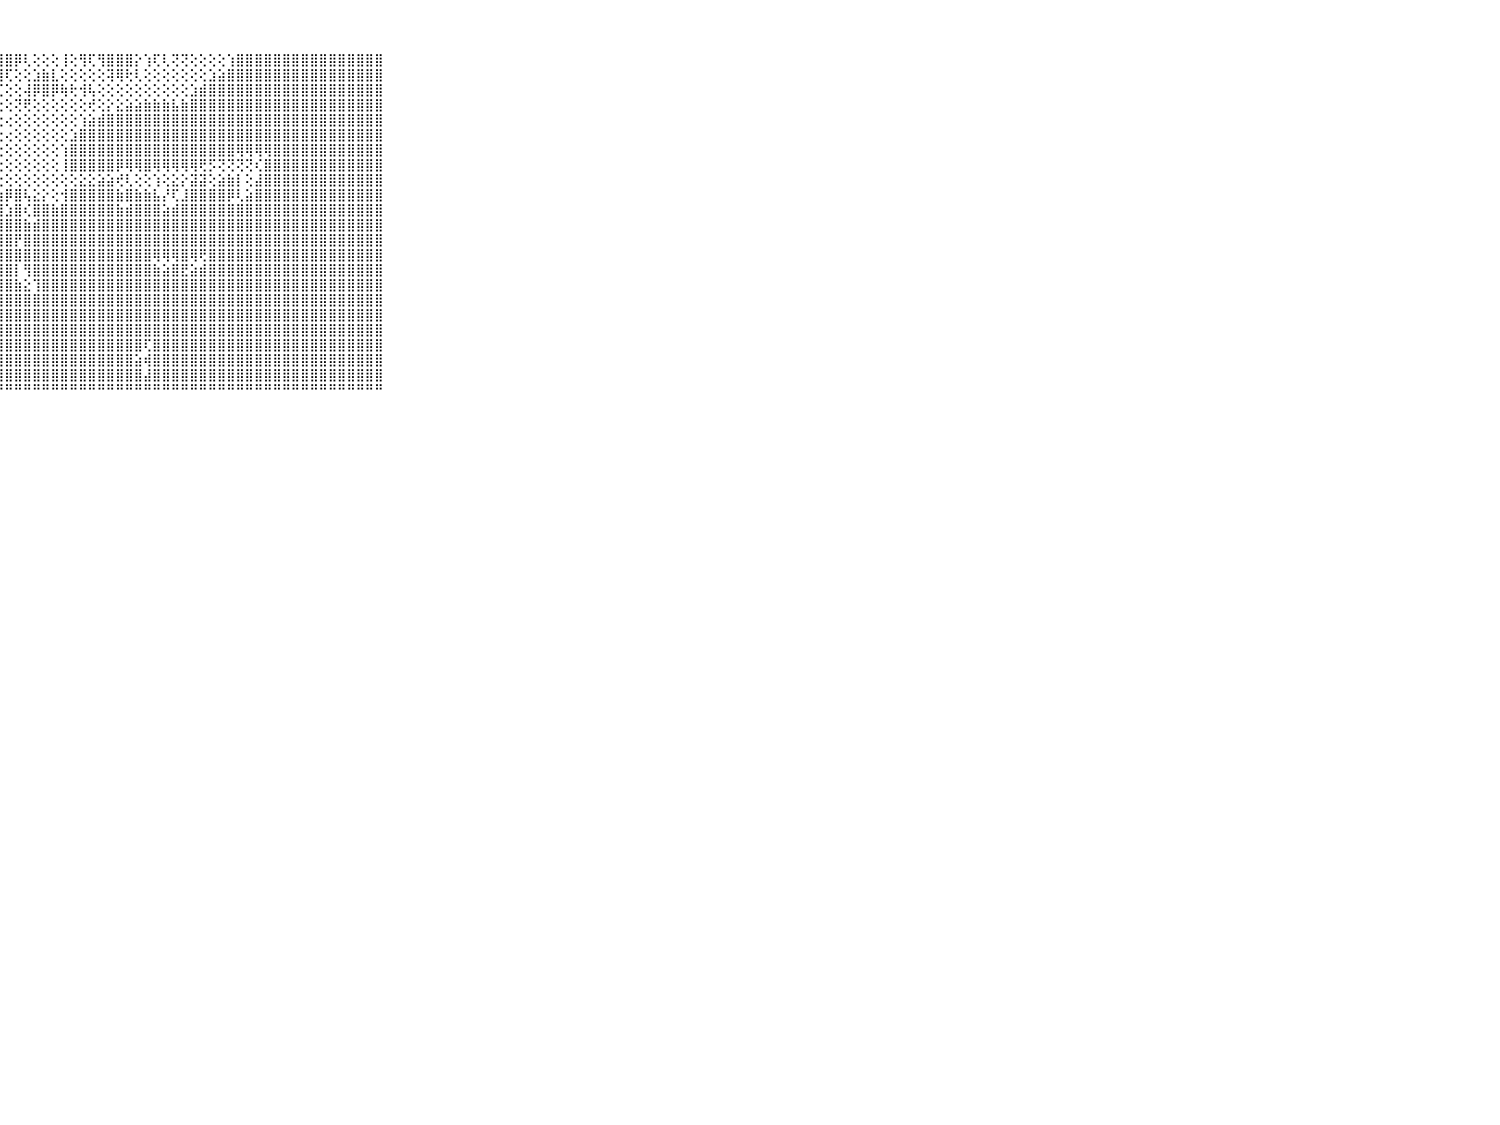

⠀⠀⠀⠀⠀⠀⠀⠀⠀⠀⠀⣿⣿⣿⣿⣿⣿⣿⣿⣿⣿⣿⣿⣿⣿⣿⣿⣿⣿⡿⢇⢕⢕⢕⢸⢕⢻⢏⢻⣿⣿⣿⡕⢱⢏⢇⢝⢝⢕⢕⢕⢕⢱⣿⣿⣿⣿⣿⣿⣿⣿⣿⣿⣿⣿⣿⣿⣿⣿⠀⠀⠀⠀⠀⠀⠀⠀⠀⠀⠀⠀
⠀⠀⠀⠀⠀⠀⠀⠀⠀⠀⠀⣿⣿⣿⣿⣿⣿⣿⣿⣿⣿⣿⣿⣿⣿⣿⣿⣿⢏⢕⢕⣱⣷⣇⢕⢕⢕⢕⢕⢽⢿⢗⢇⢕⢕⢕⢕⢕⢕⢕⣱⣵⣿⣿⣿⣿⣿⣿⣿⣿⣿⣿⣿⣿⣿⣿⣿⣿⣿⠀⠀⠀⠀⠀⠀⠀⠀⠀⠀⠀⠀
⠀⠀⠀⠀⠀⠀⠀⠀⠀⠀⠀⣿⣿⣿⣿⣿⣿⣿⣿⣿⣿⣿⣿⣿⣿⣿⣿⣏⢕⢕⢼⡿⣿⡿⢷⢗⢺⢧⢕⢕⢕⢕⢕⢕⢕⢕⢕⢕⣱⣾⣿⣿⣿⣿⣿⣿⣿⣿⣿⣿⣿⣿⣿⣿⣿⣿⣿⣿⣿⠀⠀⠀⠀⠀⠀⠀⠀⠀⠀⠀⠀
⠀⠀⠀⠀⠀⠀⠀⠀⠀⠀⠀⣿⣿⣿⣿⣿⣿⣿⣿⣿⣿⣿⣿⣿⣿⣿⡟⢕⢕⢝⢟⢕⢕⢕⢕⢕⢕⢞⢕⡕⣕⣵⣵⣷⣷⣷⣧⣷⣿⣿⣿⣿⣿⣿⣿⣿⣿⣿⣿⣿⣿⣿⣿⣿⣿⣿⣿⣿⣿⠀⠀⠀⠀⠀⠀⠀⠀⠀⠀⠀⠀
⠀⠀⠀⠀⠀⠀⠀⠀⠀⠀⠀⣿⣿⣿⣿⣿⣿⣿⣿⣿⣿⣿⣿⣿⣿⣿⡇⢕⢔⢕⢕⢕⢕⢕⢕⢕⢱⣵⣾⣿⣿⣿⣿⣿⣿⣿⣿⣿⣿⣿⣿⣿⣿⣿⣿⣿⣿⣿⣿⣿⣿⣿⣿⣿⣿⣿⣿⣿⣿⠀⠀⠀⠀⠀⠀⠀⠀⠀⠀⠀⠀
⠀⠀⠀⠀⠀⠀⠀⠀⠀⠀⠀⣿⣿⣿⣿⣿⣿⣿⣿⣿⣿⣿⣿⣿⣿⣿⡇⢕⢔⢕⢕⢕⢕⢕⢕⣱⣿⣿⣿⣿⣿⣿⣿⣿⣿⣿⣿⣿⣿⣿⣿⣿⣿⣿⣿⣿⣿⣿⣿⣿⣿⣿⣿⣿⣿⣿⣿⣿⣿⠀⠀⠀⠀⠀⠀⠀⠀⠀⠀⠀⠀
⠀⠀⠀⠀⠀⠀⠀⠀⠀⠀⠀⣿⣿⣿⣿⣿⣿⣿⣿⣿⣿⣿⣿⣿⣿⣿⡇⢕⢕⢕⢕⢕⢕⢕⢱⣿⣿⣿⣿⣿⣿⣿⣿⣿⣿⣿⣿⣿⣿⣿⣿⣿⣿⢿⢿⢿⢿⣿⣿⣿⣿⣿⣿⣿⣿⣿⣿⣿⣿⠀⠀⠀⠀⠀⠀⠀⠀⠀⠀⠀⠀
⠀⠀⠀⠀⠀⠀⠀⠀⠀⠀⠀⣿⣿⣿⣿⣿⣿⣿⣿⣿⣿⣿⣿⣿⣿⣿⢇⢕⢕⢕⢕⢕⢕⢕⢸⣿⣿⣿⣿⣿⡿⢿⢿⣿⢿⢿⢿⢿⢿⢟⡫⢝⢝⢝⢝⢎⣿⣿⣿⣿⣿⣿⣿⣿⣿⣿⣿⣿⣿⠀⠀⠀⠀⠀⠀⠀⠀⠀⠀⠀⠀
⠀⠀⠀⠀⠀⠀⠀⠀⠀⠀⠀⣿⣿⣿⣿⣿⣿⣿⣿⣿⣿⣿⣿⣿⣿⣿⡇⢕⢕⢕⢕⢕⢕⢕⢕⢕⣕⣕⣵⣵⢞⢇⢕⢕⢱⢕⣕⡕⣽⣽⢕⣵⣷⡇⢕⣼⣿⣿⣿⣿⣿⣿⣿⣿⣿⣿⣿⣿⣿⠀⠀⠀⠀⠀⠀⠀⠀⠀⠀⠀⠀
⠀⠀⠀⠀⠀⠀⠀⠀⠀⠀⠀⣿⣿⣿⣿⣿⣿⣿⣿⣿⣿⣿⣿⣿⣿⣿⣿⣵⡿⣿⢧⣕⡕⢕⢺⣿⣿⣿⣿⣿⣷⣿⣷⣷⣧⡜⢏⣸⣿⣿⣿⣿⡿⢇⣵⣿⣿⣿⣿⣿⣿⣿⣿⣿⣿⣿⣿⣿⣿⠀⠀⠀⠀⠀⠀⠀⠀⠀⠀⠀⠀
⠀⠀⠀⠀⠀⠀⠀⠀⠀⠀⠀⣿⣿⣿⣿⣿⣿⣿⣿⣿⣿⣿⣿⣿⣿⣿⣿⣿⣱⣿⢎⣿⣿⣷⣿⣿⣿⣿⣿⣿⣷⣾⣿⣿⣿⣵⣾⣿⣿⣿⣿⣿⣿⣿⣿⣿⣿⣿⣿⣿⣿⣿⣿⣿⣿⣿⣿⣿⣿⠀⠀⠀⠀⠀⠀⠀⠀⠀⠀⠀⠀
⠀⠀⠀⠀⠀⠀⠀⠀⠀⠀⠀⣿⣿⣿⣿⣿⣿⣿⣿⣿⣿⣿⣿⣿⣿⣿⣿⣿⣿⣿⣷⣾⣿⣿⣿⣿⣿⣿⣿⣿⣿⣿⣿⣿⣿⣿⣿⣿⣿⣿⣿⣿⣿⣿⣿⣿⣿⣿⣿⣿⣿⣿⣿⣿⣿⣿⣿⣿⣿⠀⠀⠀⠀⠀⠀⠀⠀⠀⠀⠀⠀
⠀⠀⠀⠀⠀⠀⠀⠀⠀⠀⠀⣿⣿⣿⣿⣿⣿⣿⣿⣿⣿⣿⣿⣿⣿⣿⣿⣿⣿⡟⣿⣿⣿⣿⣿⣿⣿⣿⣿⣿⣿⣿⣿⣿⣿⣿⣿⣿⣿⣿⣿⣿⣿⣿⣿⣿⣿⣿⣿⣿⣿⣿⣿⣿⣿⣿⣿⣿⣿⠀⠀⠀⠀⠀⠀⠀⠀⠀⠀⠀⠀
⠀⠀⠀⠀⠀⠀⠀⠀⠀⠀⠀⣿⣿⣿⣿⣿⣿⣿⣿⣿⣿⣿⣿⣿⣿⣿⣿⣿⣿⣿⣿⣿⣿⣿⣿⣿⣿⣿⣿⣿⣿⣿⣿⣿⢿⢿⢿⣿⢿⢟⣿⣿⣿⣿⣿⣿⣿⣿⣿⣿⣿⣿⣿⣿⣿⣿⣿⣿⣿⠀⠀⠀⠀⠀⠀⠀⠀⠀⠀⠀⠀
⠀⠀⠀⠀⠀⠀⠀⠀⠀⠀⠀⣿⣿⣿⣿⣿⣿⣿⣿⣿⣿⣿⣿⣿⣿⣿⣿⣿⣿⡇⢻⣿⣿⣿⣿⣿⣿⣿⣿⣿⣿⣿⣿⣿⣷⣵⣿⣟⣵⣾⣿⣿⣿⣿⣿⣿⣿⣿⣿⣿⣿⣿⣿⣿⣿⣿⣿⣿⣿⠀⠀⠀⠀⠀⠀⠀⠀⠀⠀⠀⠀
⠀⠀⠀⠀⠀⠀⠀⠀⠀⠀⠀⣿⣿⣿⣿⣿⣿⣿⣿⣿⣿⣿⣿⣿⣿⣿⣿⣿⣿⣷⣕⢹⣿⣿⣿⣿⣿⣿⣿⣿⣿⣿⣿⣿⣿⣿⣿⣿⣿⣿⣿⣿⣿⣿⣿⣿⣿⣿⣿⣿⣿⣿⣿⣿⣿⣿⣿⣿⣿⠀⠀⠀⠀⠀⠀⠀⠀⠀⠀⠀⠀
⠀⠀⠀⠀⠀⠀⠀⠀⠀⠀⠀⣿⣿⣿⣿⣿⣿⣿⣿⣿⣿⣿⣿⣿⣿⣿⣿⣿⣿⣿⣿⣿⣿⣿⣿⣿⣿⣿⣿⣿⣿⣿⣿⣿⣿⣿⣿⣿⣿⣿⣿⣿⣿⣿⣿⣿⣿⣿⣿⣿⣿⣿⣿⣿⣿⣿⣿⣿⣿⠀⠀⠀⠀⠀⠀⠀⠀⠀⠀⠀⠀
⠀⠀⠀⠀⠀⠀⠀⠀⠀⠀⠀⣿⣿⣿⣿⣿⣿⣿⣿⣿⣿⣿⣿⣿⣿⣿⣿⣿⣿⣿⣿⣿⣿⣿⣿⣿⣿⣿⣿⣿⣿⣿⣿⣿⣿⣿⣿⣿⣿⣿⣿⣿⣿⣿⣿⣿⣿⣿⣿⣿⣿⣿⣿⣿⣿⣿⣿⣿⣿⠀⠀⠀⠀⠀⠀⠀⠀⠀⠀⠀⠀
⠀⠀⠀⠀⠀⠀⠀⠀⠀⠀⠀⣿⣿⣿⣿⣿⣿⣿⣿⣿⣿⣿⣿⣿⣿⣿⣿⣿⣿⣿⣿⣿⣿⣿⣿⣿⣿⣿⣿⣿⣿⣿⣿⣿⣿⣿⣿⣿⣿⣿⣿⣿⣿⣿⣿⣿⣿⣿⣿⣿⣿⣿⣿⣿⣿⣿⣿⣿⣿⠀⠀⠀⠀⠀⠀⠀⠀⠀⠀⠀⠀
⠀⠀⠀⠀⠀⠀⠀⠀⠀⠀⠀⣿⣿⣿⣿⣿⣿⣿⣿⣿⣿⣿⣿⣿⣿⣿⣿⣿⣿⣿⣿⣿⣿⣿⣿⣿⣿⣿⣿⣿⣿⣿⣿⢏⣿⣿⣿⣿⣿⣿⣿⣿⣿⣿⣿⣿⣿⣿⣿⣿⣿⣿⣿⣿⣿⣿⣿⣿⣿⠀⠀⠀⠀⠀⠀⠀⠀⠀⠀⠀⠀
⠀⠀⠀⠀⠀⠀⠀⠀⠀⠀⠀⣿⣿⣿⣿⣿⣿⣿⣿⣿⣿⣿⣿⣿⣿⣿⣿⣿⣿⣿⣿⣿⣿⣿⣿⣿⣿⣿⣿⣿⣿⣿⣵⢾⣿⣿⣿⣿⣿⣿⣿⣿⣿⣿⣿⣿⣿⣿⣿⣿⣿⣿⣿⣿⣿⣿⣿⣿⣿⠀⠀⠀⠀⠀⠀⠀⠀⠀⠀⠀⠀
⠀⠀⠀⠀⠀⠀⠀⠀⠀⠀⠀⣿⣿⣿⣿⣿⣿⣿⣿⣿⣿⣿⣿⣿⣿⣿⣿⣿⣿⣿⣿⣿⣿⣿⣿⣿⣿⣿⣿⣿⣿⣿⣿⣼⣿⣿⣿⣿⣿⣿⣿⣿⣿⣿⣿⣿⣿⣿⣿⣿⣿⣿⣿⣿⣿⣿⣿⣿⣿⠀⠀⠀⠀⠀⠀⠀⠀⠀⠀⠀⠀
⠀⠀⠀⠀⠀⠀⠀⠀⠀⠀⠀⠛⠛⠛⠛⠛⠛⠛⠛⠛⠛⠛⠛⠛⠛⠛⠛⠛⠛⠛⠛⠛⠛⠛⠛⠛⠛⠛⠛⠛⠛⠛⠛⠛⠛⠛⠛⠛⠛⠛⠛⠛⠛⠛⠛⠛⠛⠛⠛⠛⠛⠛⠛⠛⠛⠛⠛⠛⠛⠀⠀⠀⠀⠀⠀⠀⠀⠀⠀⠀⠀